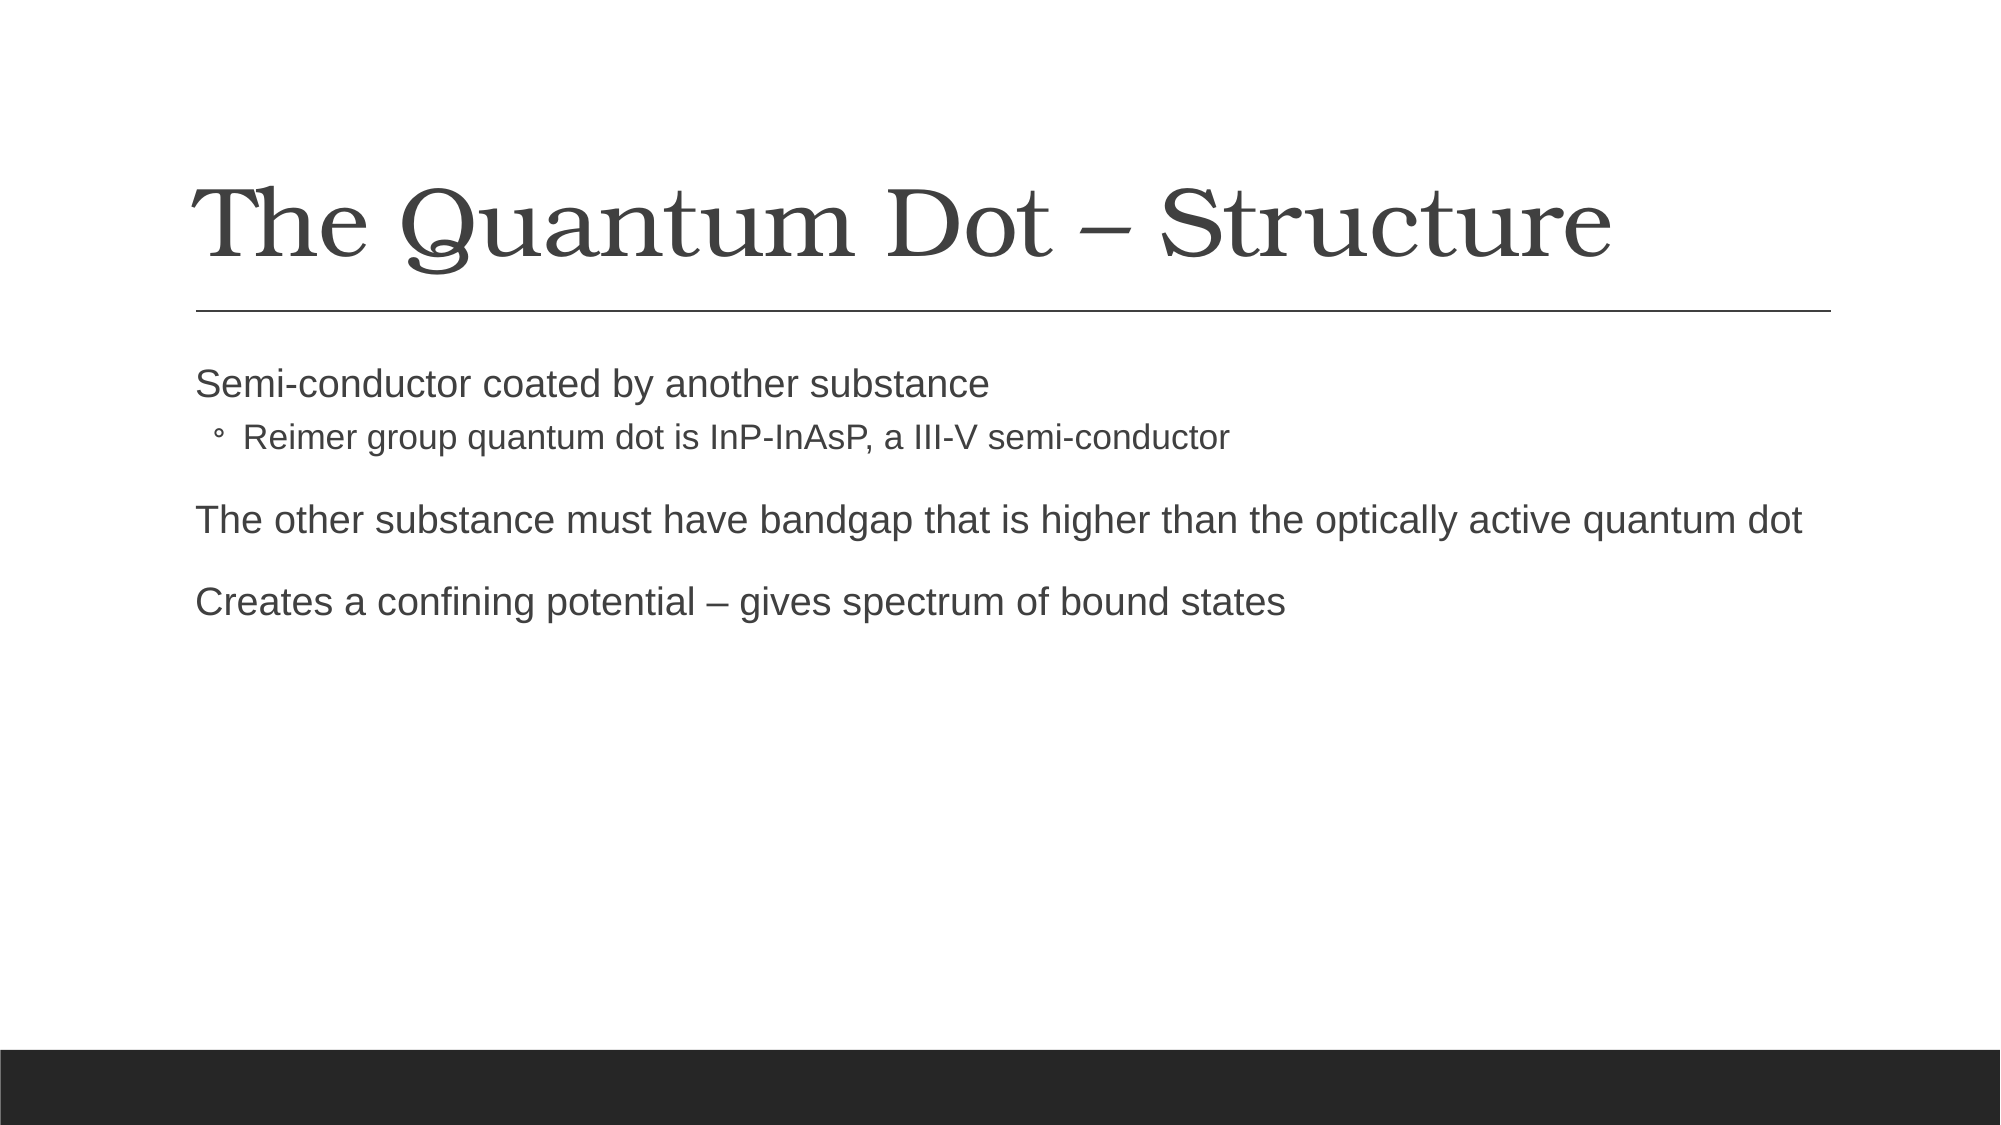

# The Quantum Dot – Structure
Semi-conductor coated by another substance
Reimer group quantum dot is InP-InAsP, a III-V semi-conductor
The other substance must have bandgap that is higher than the optically active quantum dot
Creates a confining potential – gives spectrum of bound states